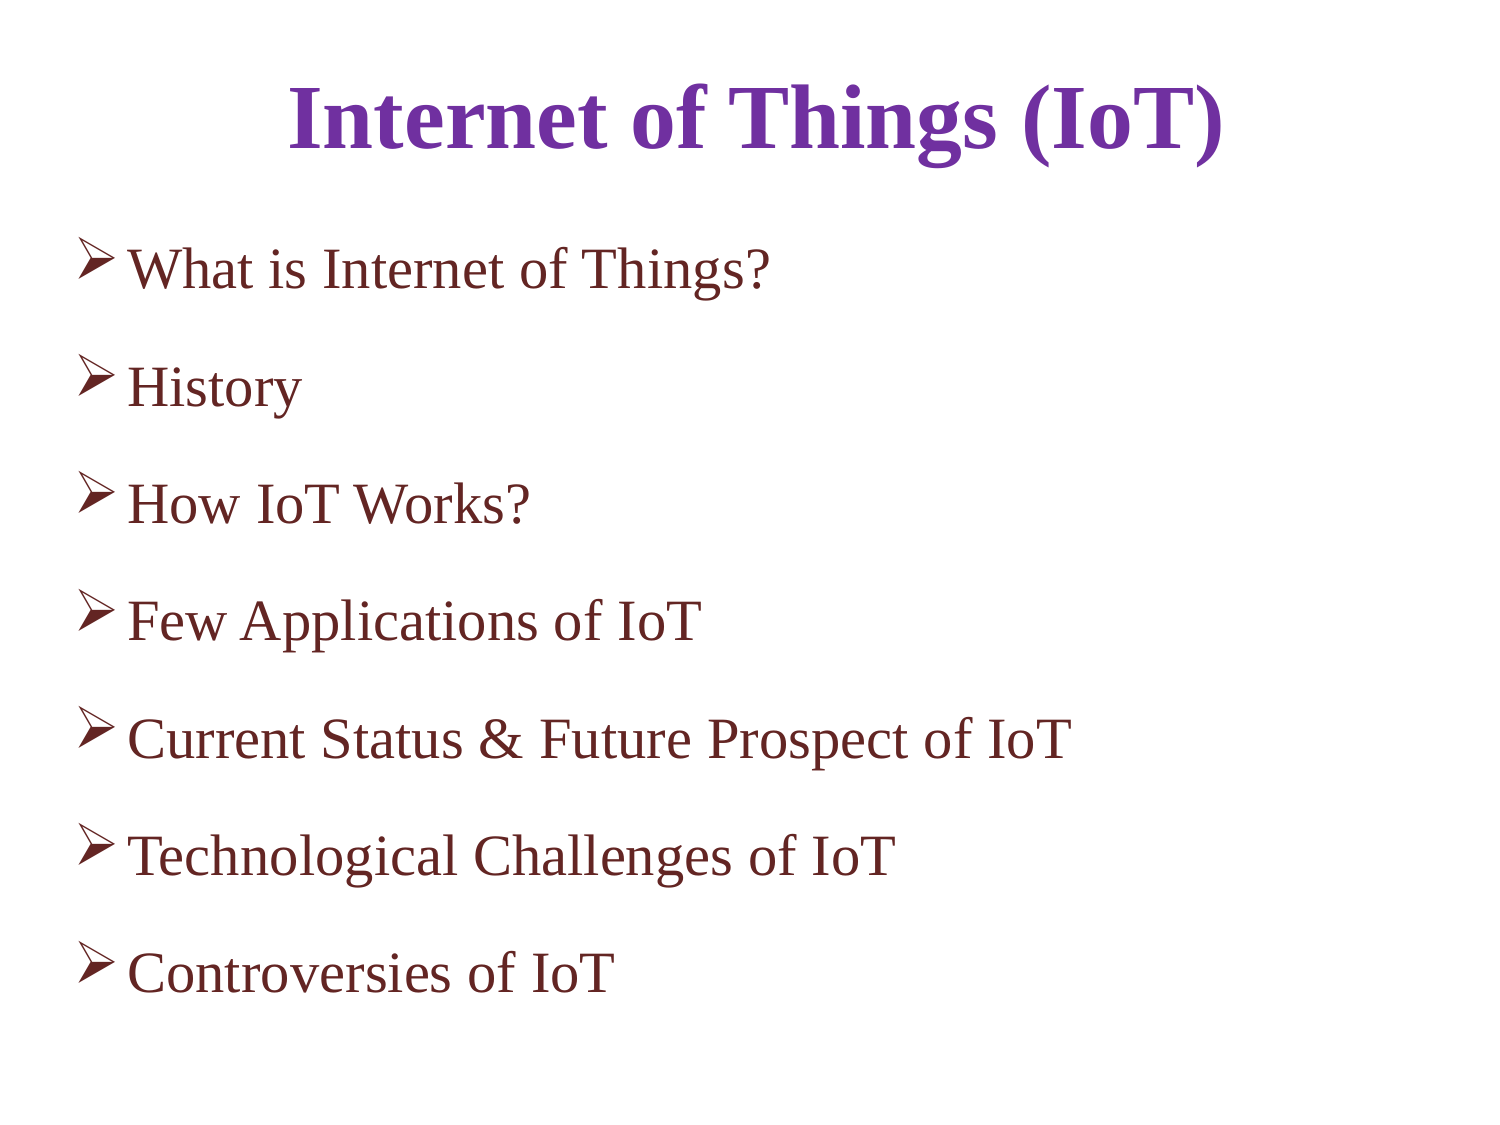

# Internet of Things (IoT)
What is Internet of Things?
History
How IoT Works?
Few Applications of IoT
Current Status & Future Prospect of IoT
Technological Challenges of IoT
Controversies of IoT